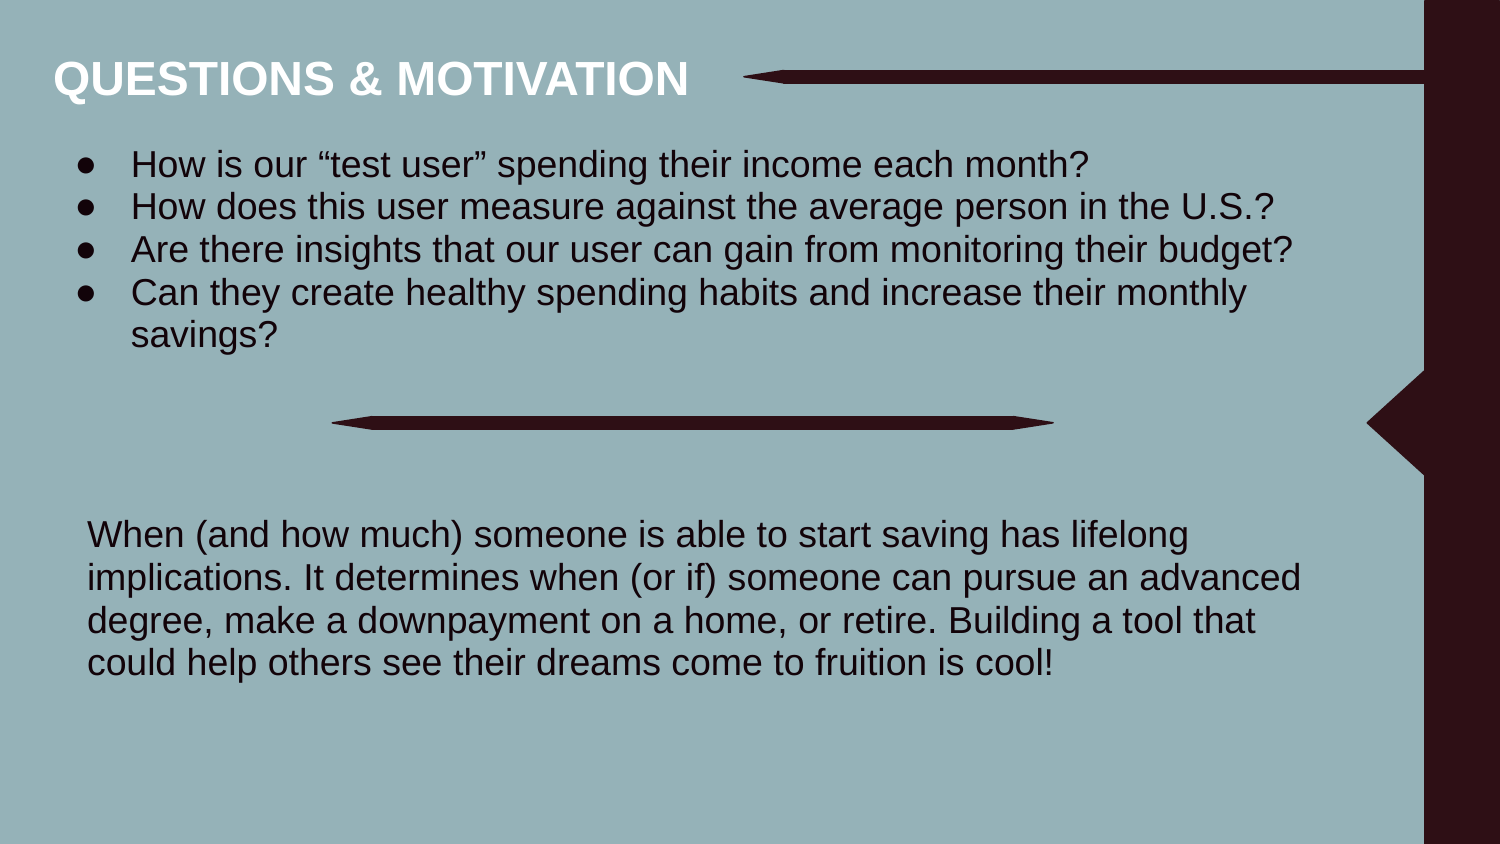

# QUESTIONS & MOTIVATION

How is our “test user” spending their income each month?
How does this user measure against the average person in the U.S.?
Are there insights that our user can gain from monitoring their budget?
Can they create healthy spending habits and increase their monthly savings?

When (and how much) someone is able to start saving has lifelong implications. It determines when (or if) someone can pursue an advanced degree, make a downpayment on a home, or retire. Building a tool that could help others see their dreams come to fruition is cool!